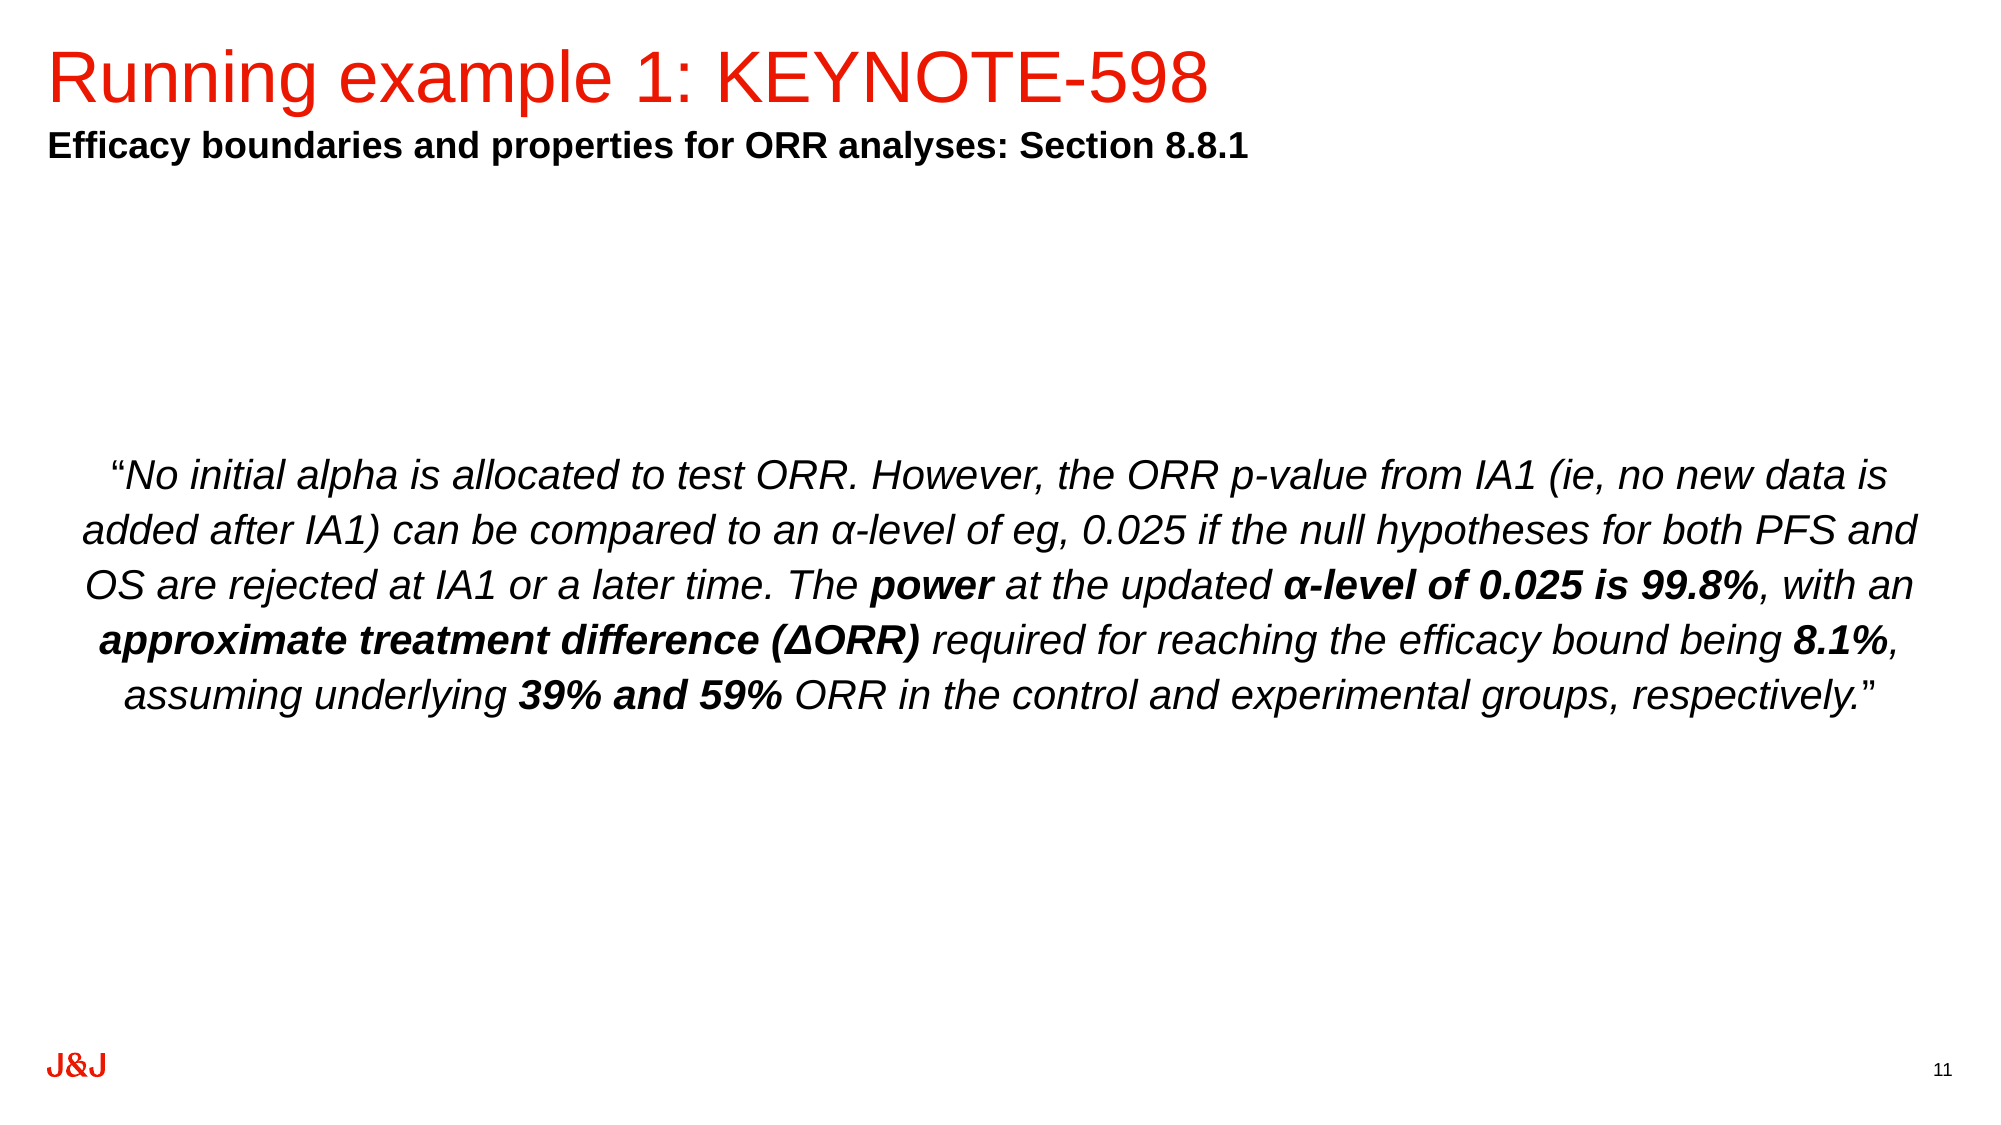

# Running example 1: KEYNOTE-598
Efficacy boundaries and properties for ORR analyses: Section 8.8.1

“No initial alpha is allocated to test ORR. However, the ORR p-value from IA1 (ie, no new data is added after IA1) can be compared to an α-level of eg, 0.025 if the null hypotheses for both PFS and OS are rejected at IA1 or a later time. The power at the updated α-level of 0.025 is 99.8%, with an approximate treatment difference (ΔORR) required for reaching the efficacy bound being 8.1%, assuming underlying 39% and 59% ORR in the control and experimental groups, respectively.”
11